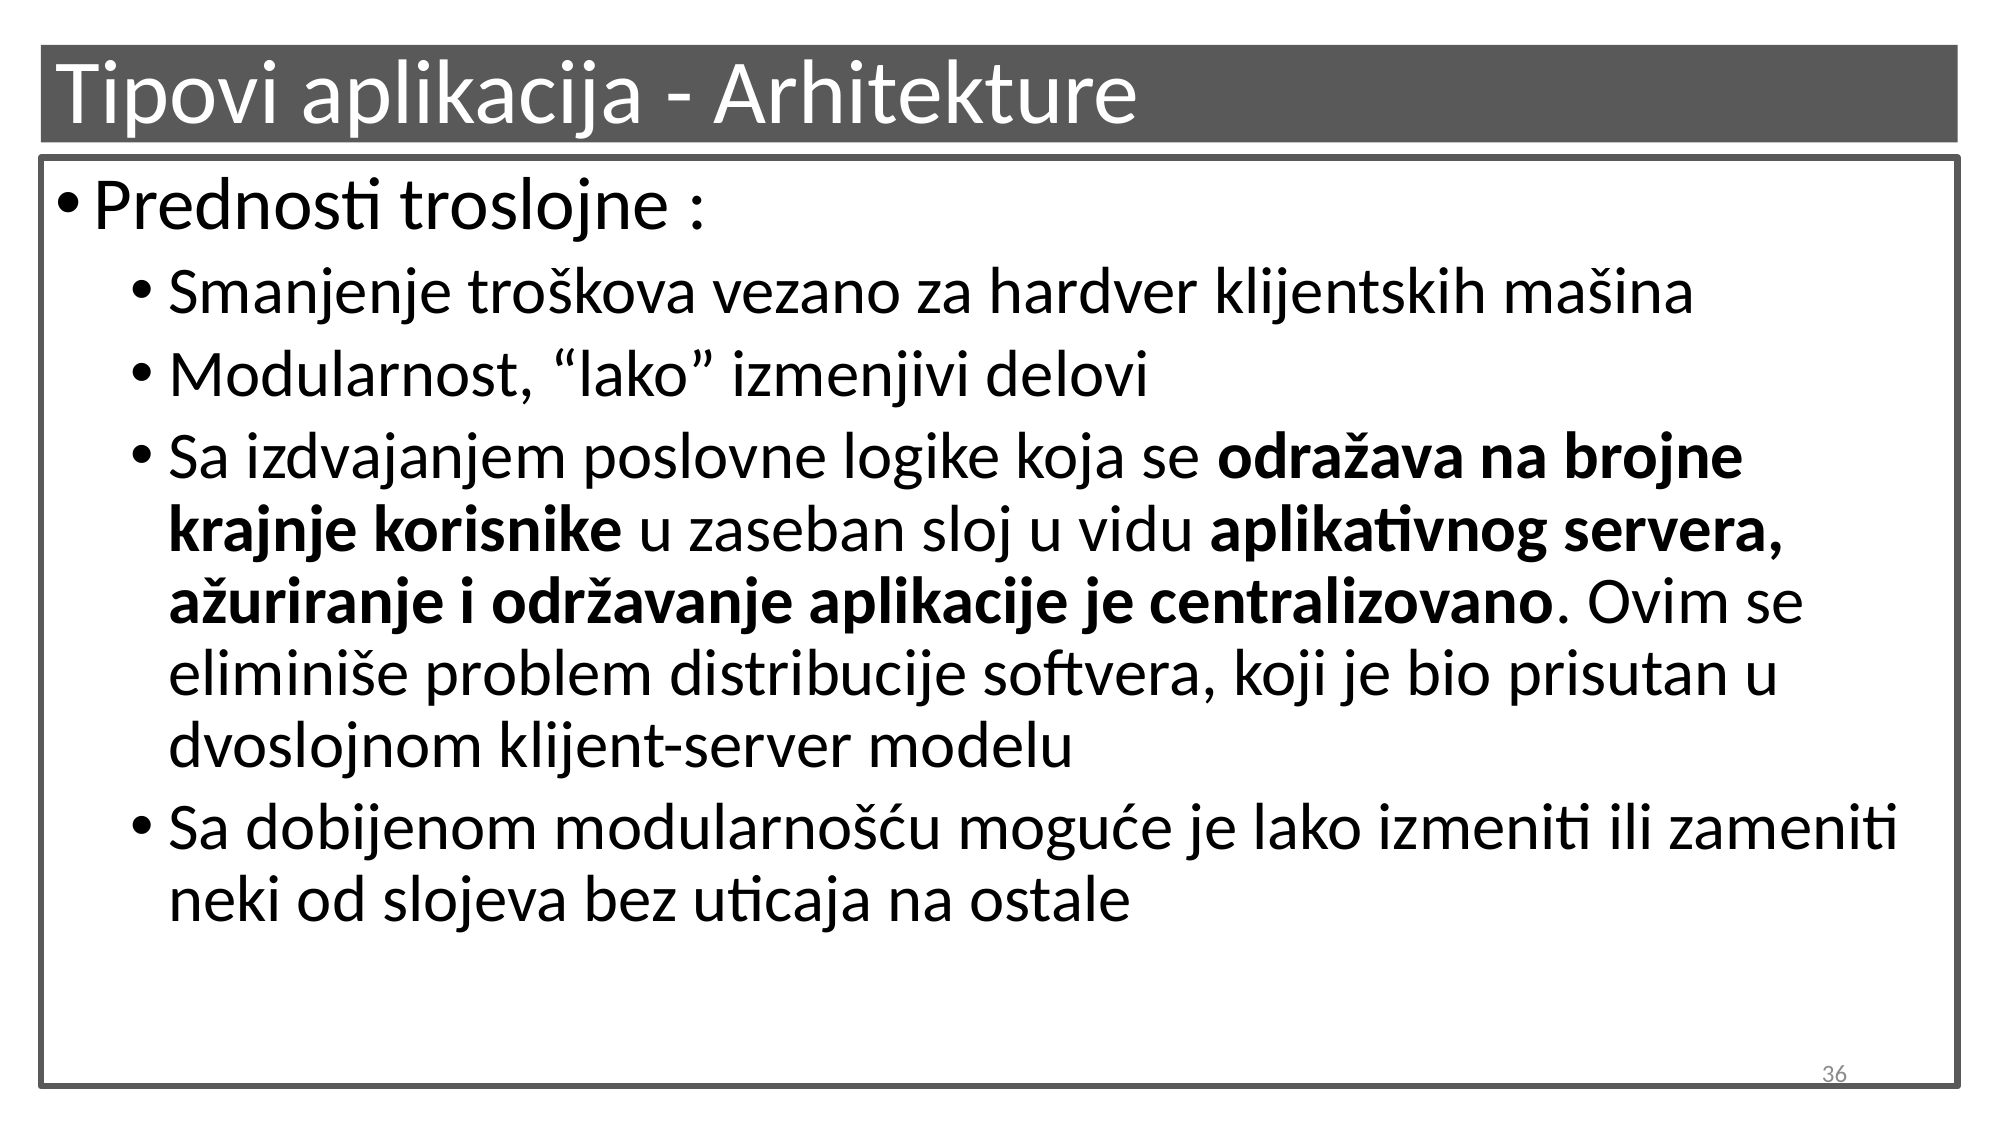

# Tipovi aplikacija - Arhitekture
Prednosti troslojne :
Smanjenje troškova vezano za hardver klijentskih mašina
Modularnost, “lako” izmenjivi delovi
Sa izdvajanjem poslovne logike koja se odražava na brojne krajnje korisnike u zaseban sloj u vidu aplikativnog servera, ažuriranje i održavanje aplikacije je centralizovano. Ovim se eliminiše problem distribucije softvera, koji je bio prisutan u dvoslojnom klijent-server modelu
Sa dobijenom modularnošću moguće je lako izmeniti ili zameniti neki od slojeva bez uticaja na ostale
36